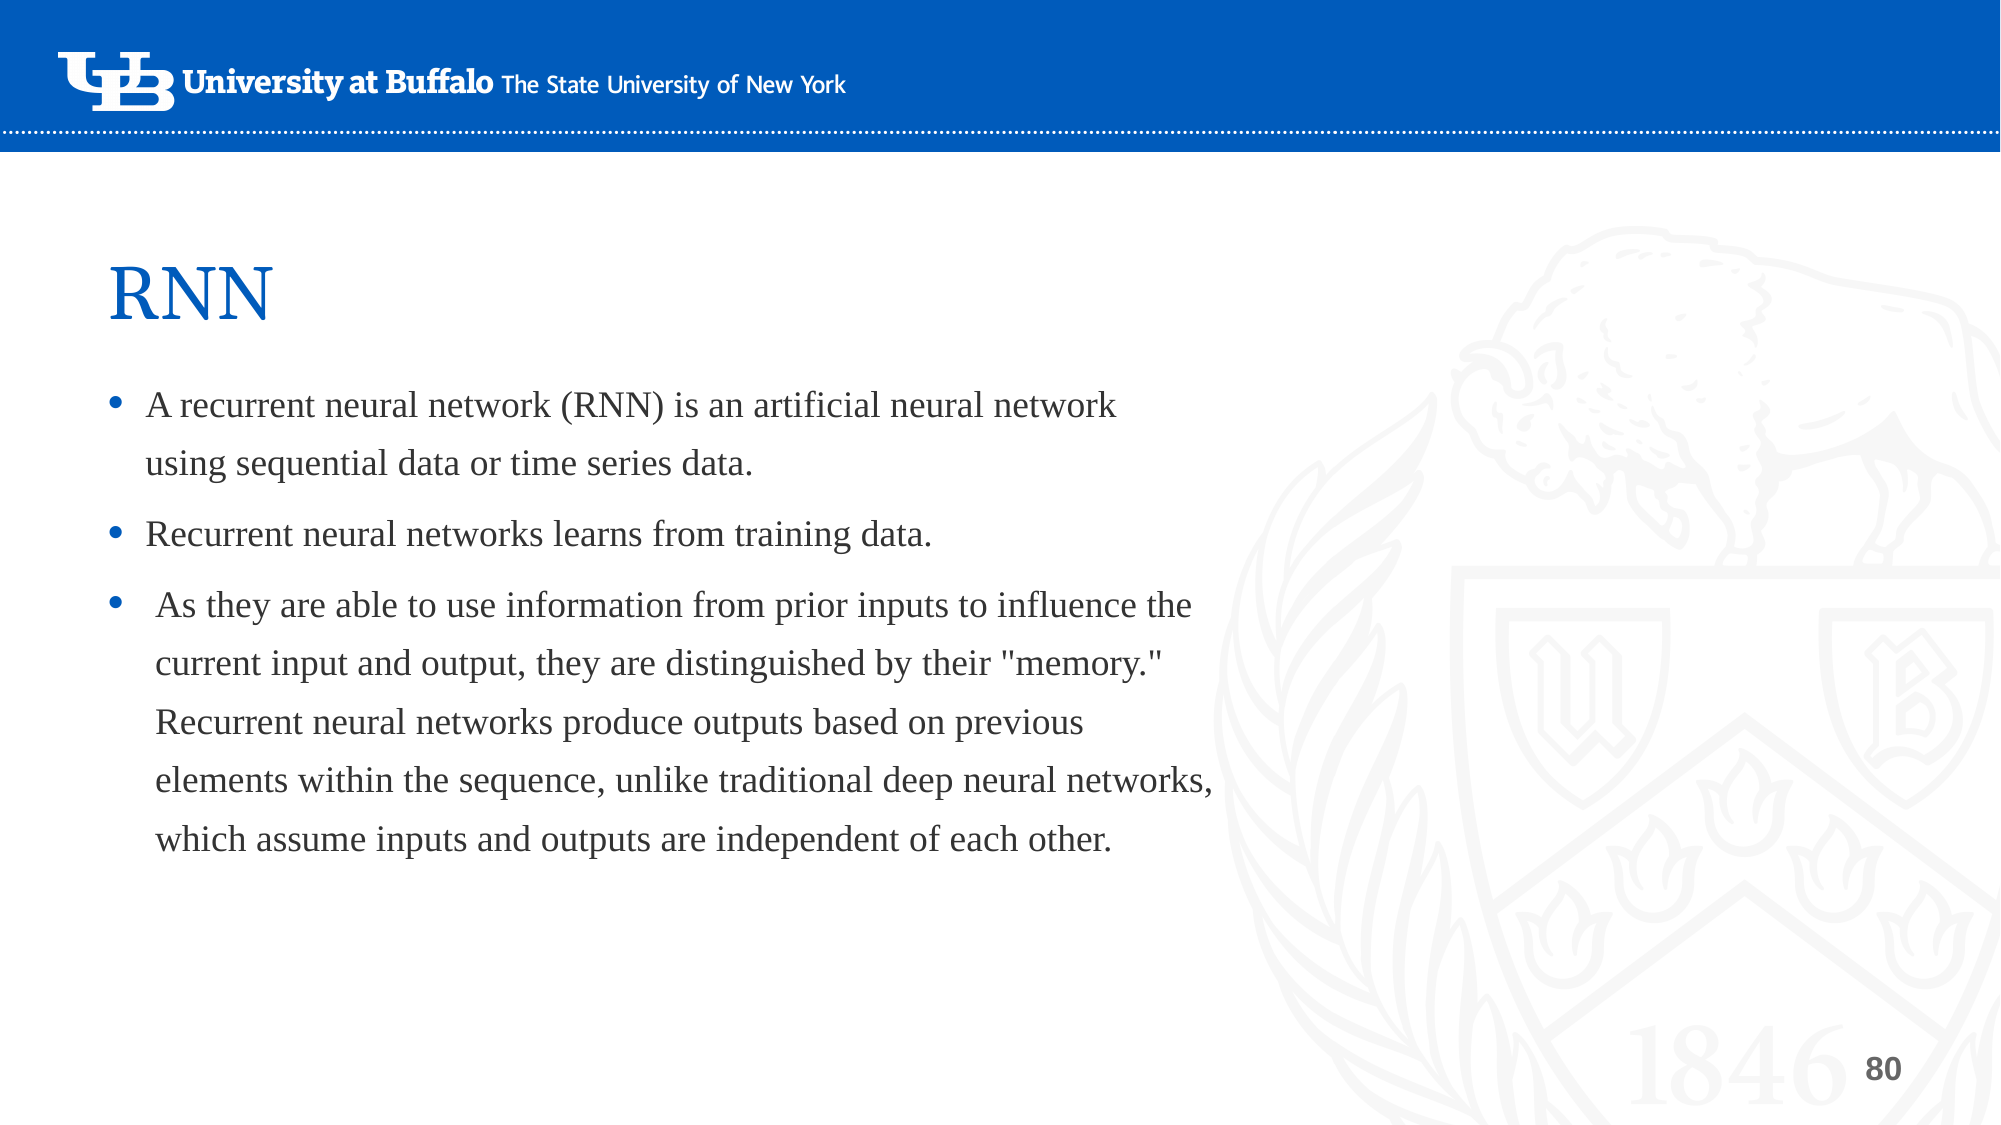

# RNN
A recurrent neural network (RNN) is an artificial neural network using sequential data or time series data.
Recurrent neural networks learns from training data.
As they are able to use information from prior inputs to influence the current input and output, they are distinguished by their "memory." Recurrent neural networks produce outputs based on previous elements within the sequence, unlike traditional deep neural networks, which assume inputs and outputs are independent of each other.

80